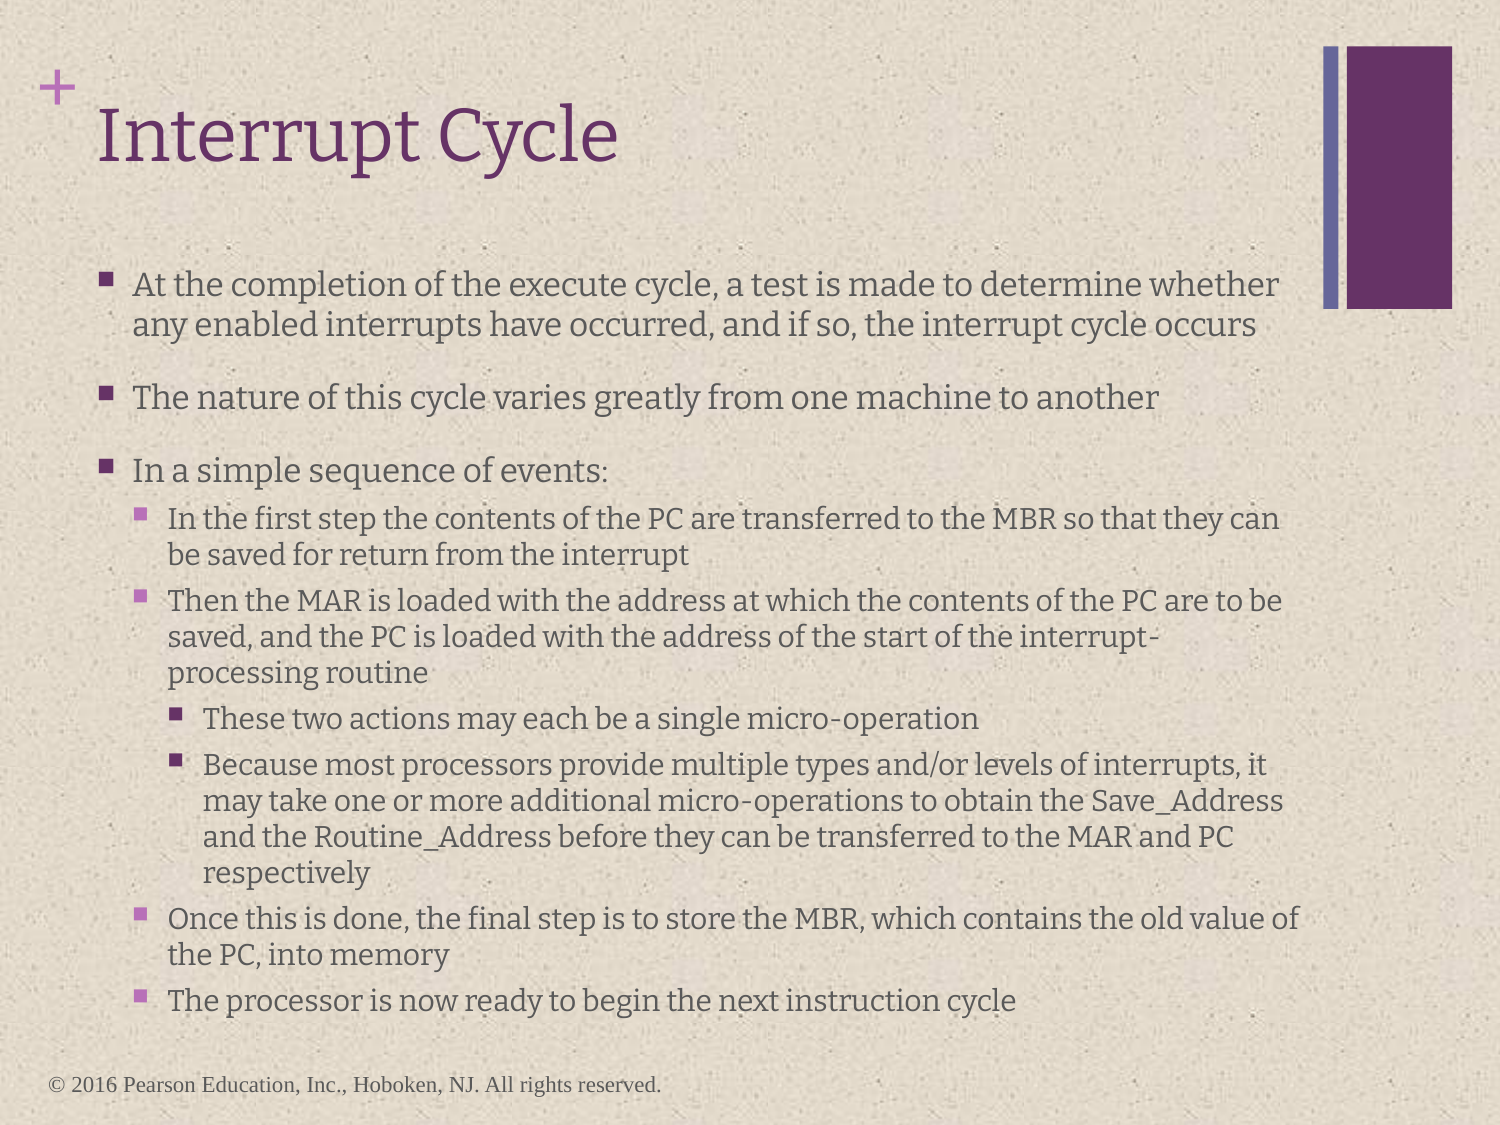

# Interrupt Cycle
At the completion of the execute cycle, a test is made to determine whether any enabled interrupts have occurred, and if so, the interrupt cycle occurs
The nature of this cycle varies greatly from one machine to another
In a simple sequence of events:
In the first step the contents of the PC are transferred to the MBR so that they can be saved for return from the interrupt
Then the MAR is loaded with the address at which the contents of the PC are to be saved, and the PC is loaded with the address of the start of the interrupt-processing routine
These two actions may each be a single micro-operation
Because most processors provide multiple types and/or levels of interrupts, it may take one or more additional micro-operations to obtain the Save_Address and the Routine_Address before they can be transferred to the MAR and PC respectively
Once this is done, the final step is to store the MBR, which contains the old value of the PC, into memory
The processor is now ready to begin the next instruction cycle
© 2016 Pearson Education, Inc., Hoboken, NJ. All rights reserved.